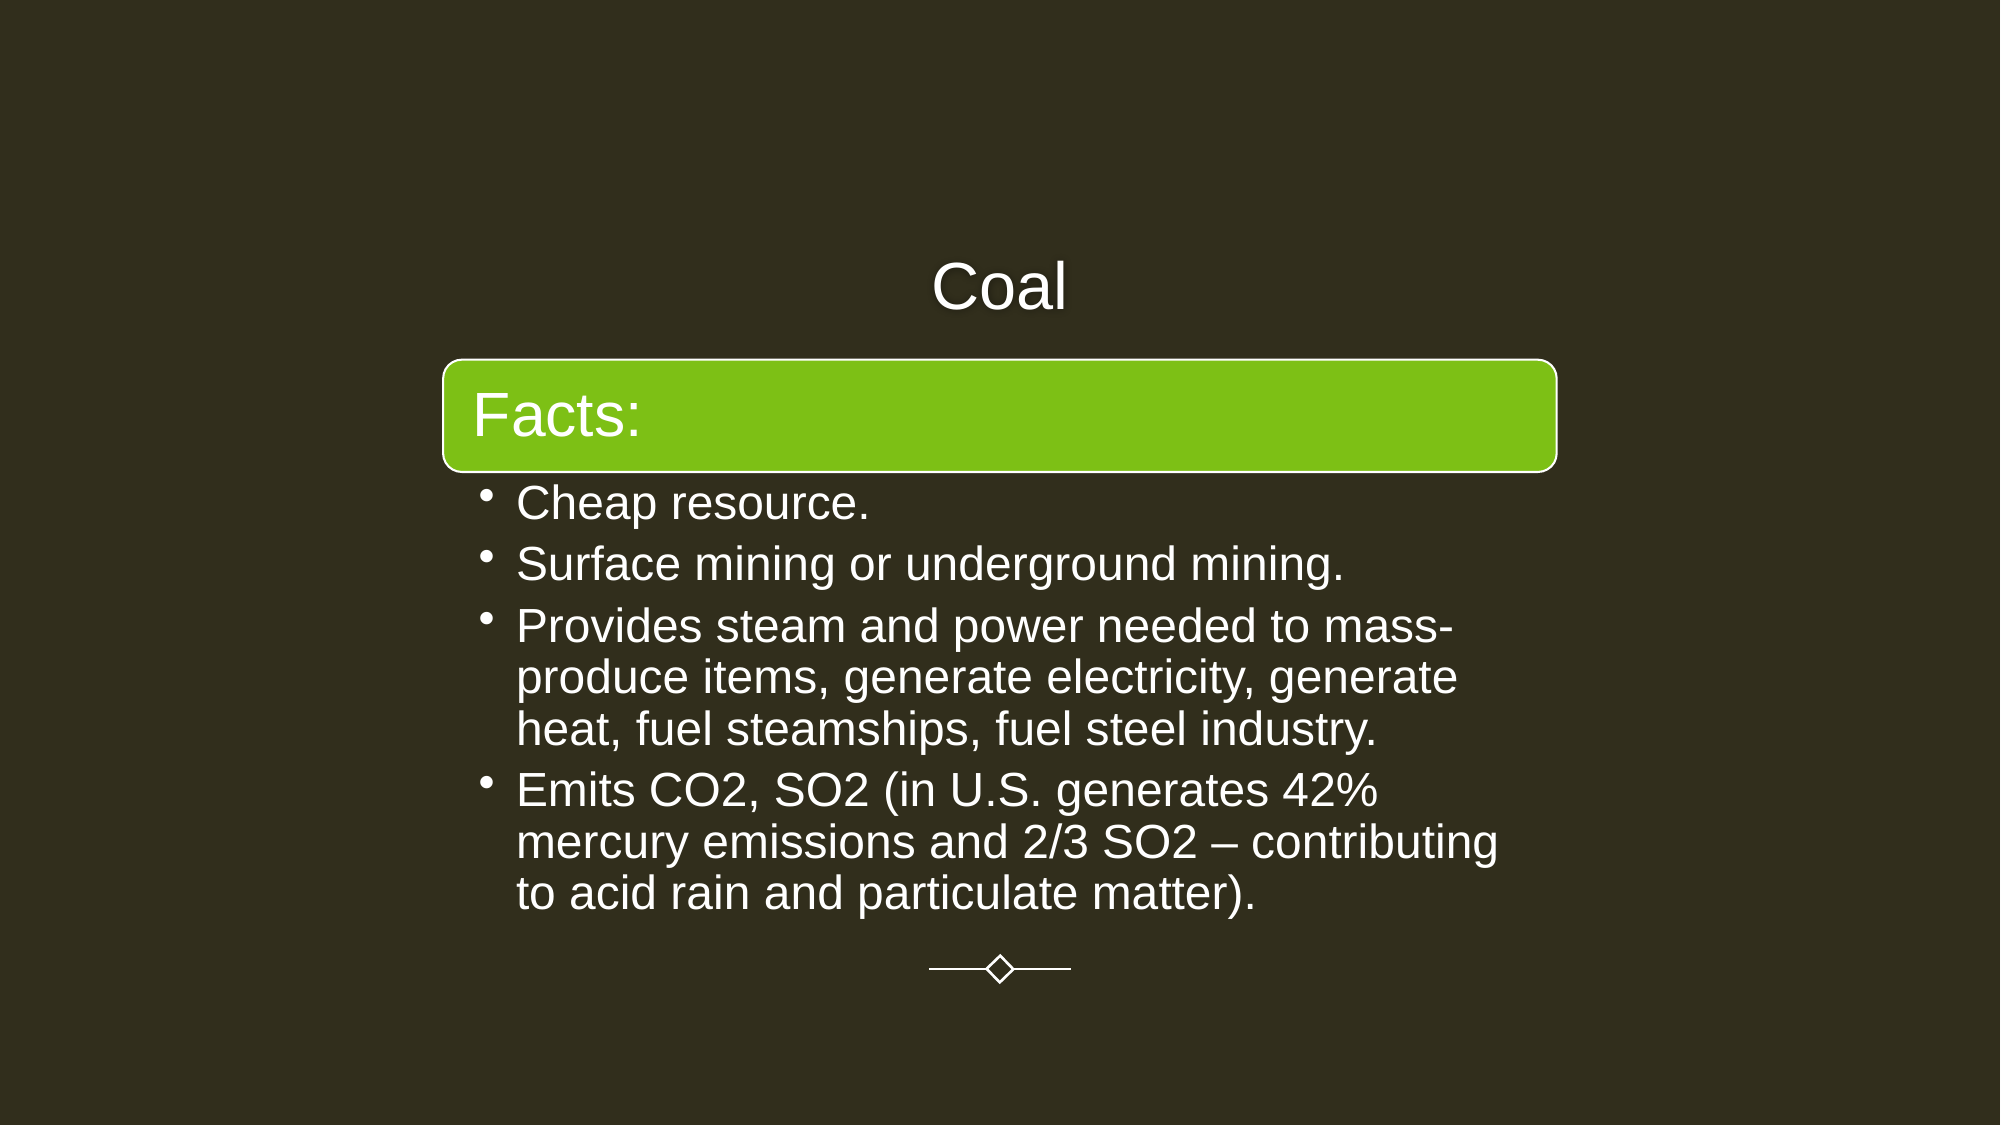

# Coal
Facts:
Cheap resource.
Surface mining or underground mining.
Provides steam and power needed to mass-produce items, generate electricity, generate heat, fuel steamships, fuel steel industry.
Emits CO2, SO2 (in U.S. generates 42% mercury emissions and 2/3 SO2 – contributing to acid rain and particulate matter).